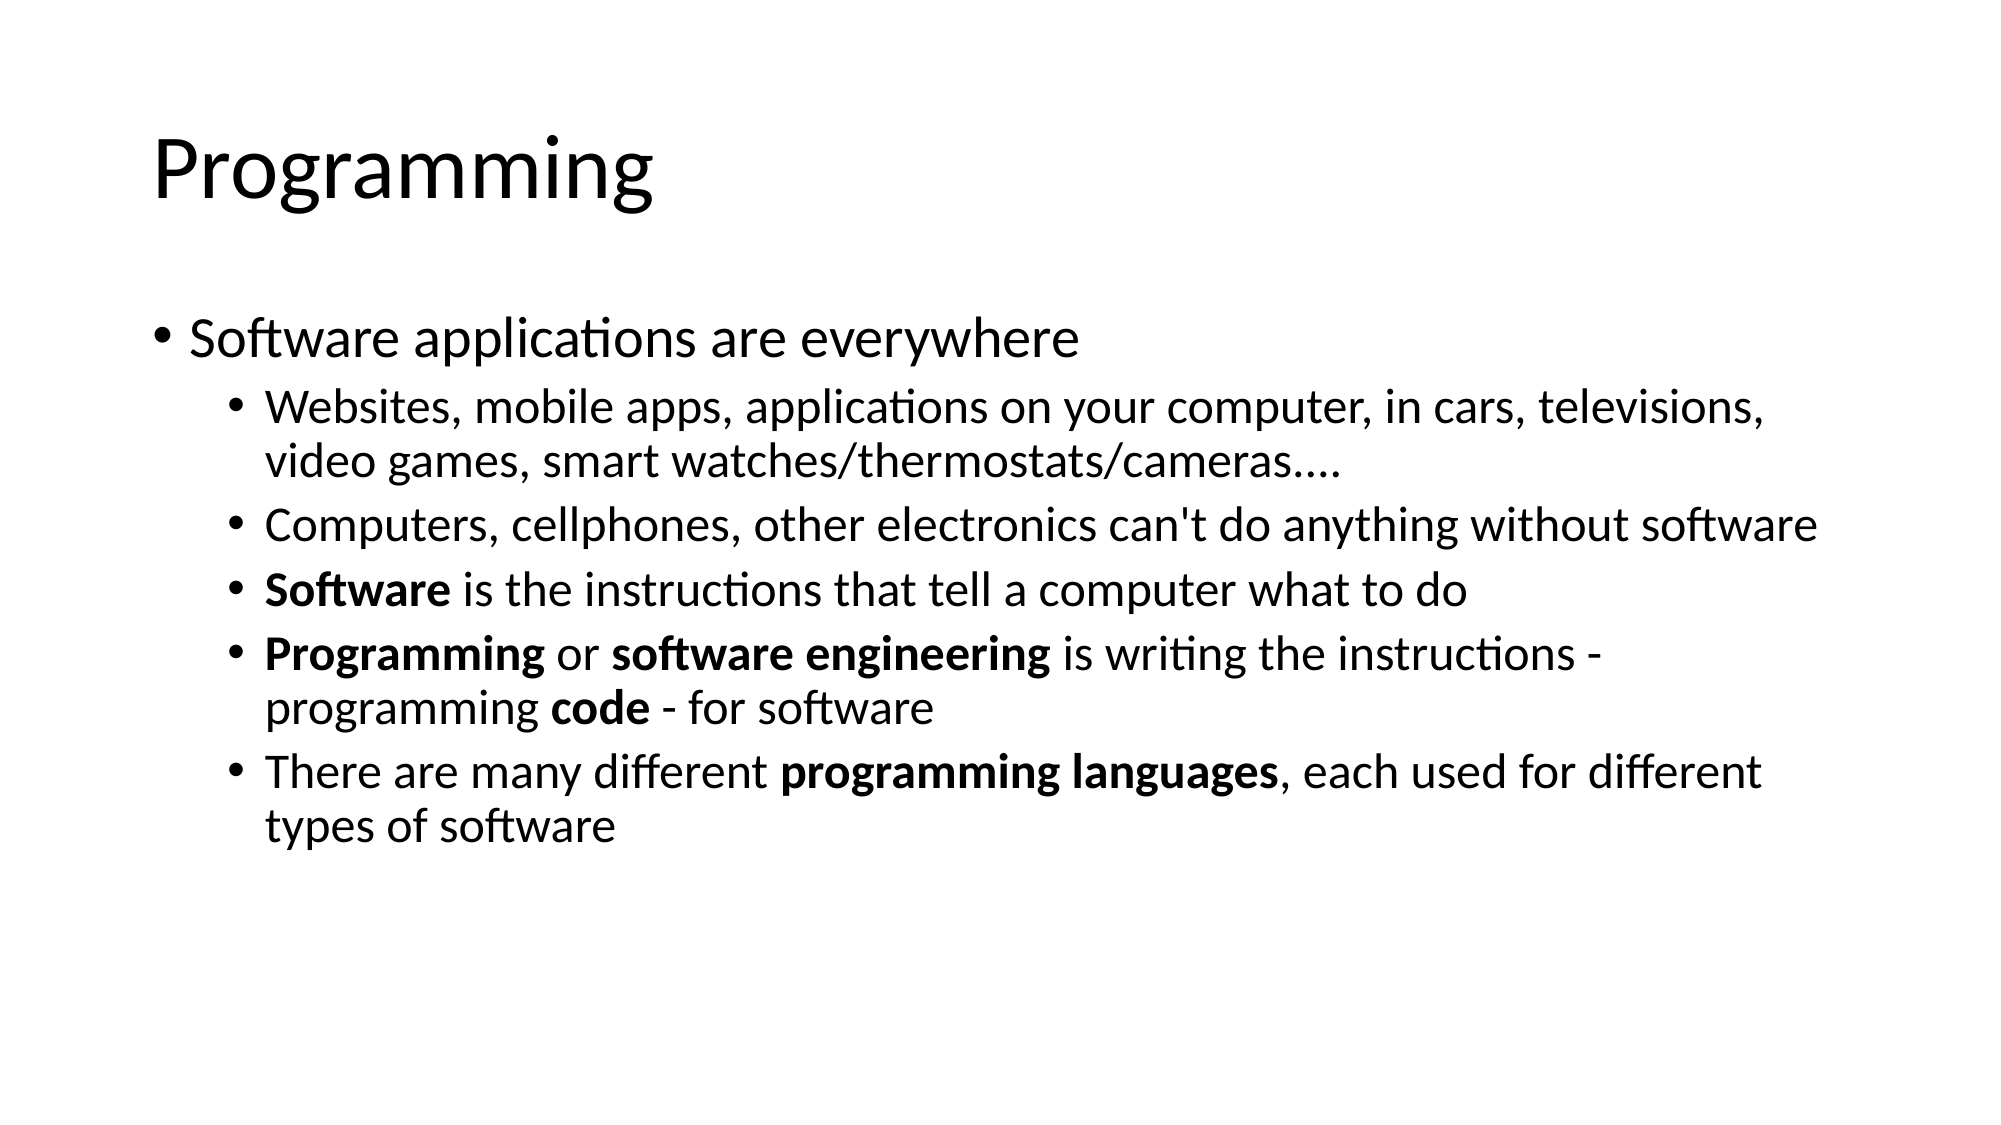

# Programming
Software applications are everywhere
Websites, mobile apps, applications on your computer, in cars, televisions, video games, smart watches/thermostats/cameras....
Computers, cellphones, other electronics can't do anything without software
Software is the instructions that tell a computer what to do
Programming or software engineering is writing the instructions - programming code - for software
There are many different programming languages, each used for different types of software